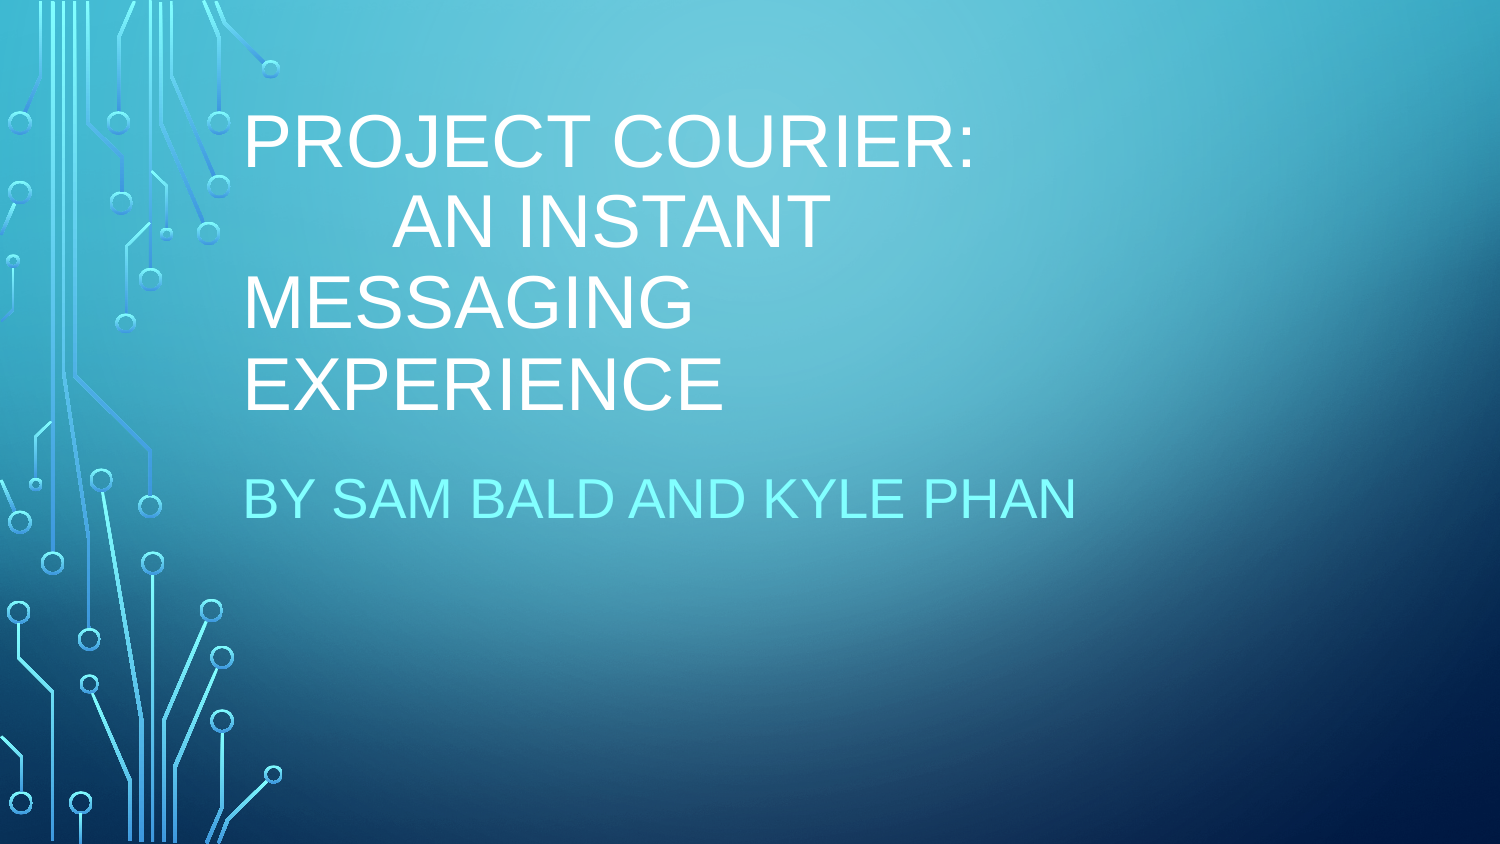

# Project courier: an instant messaging 	experience
By Sam Bald and Kyle Phan